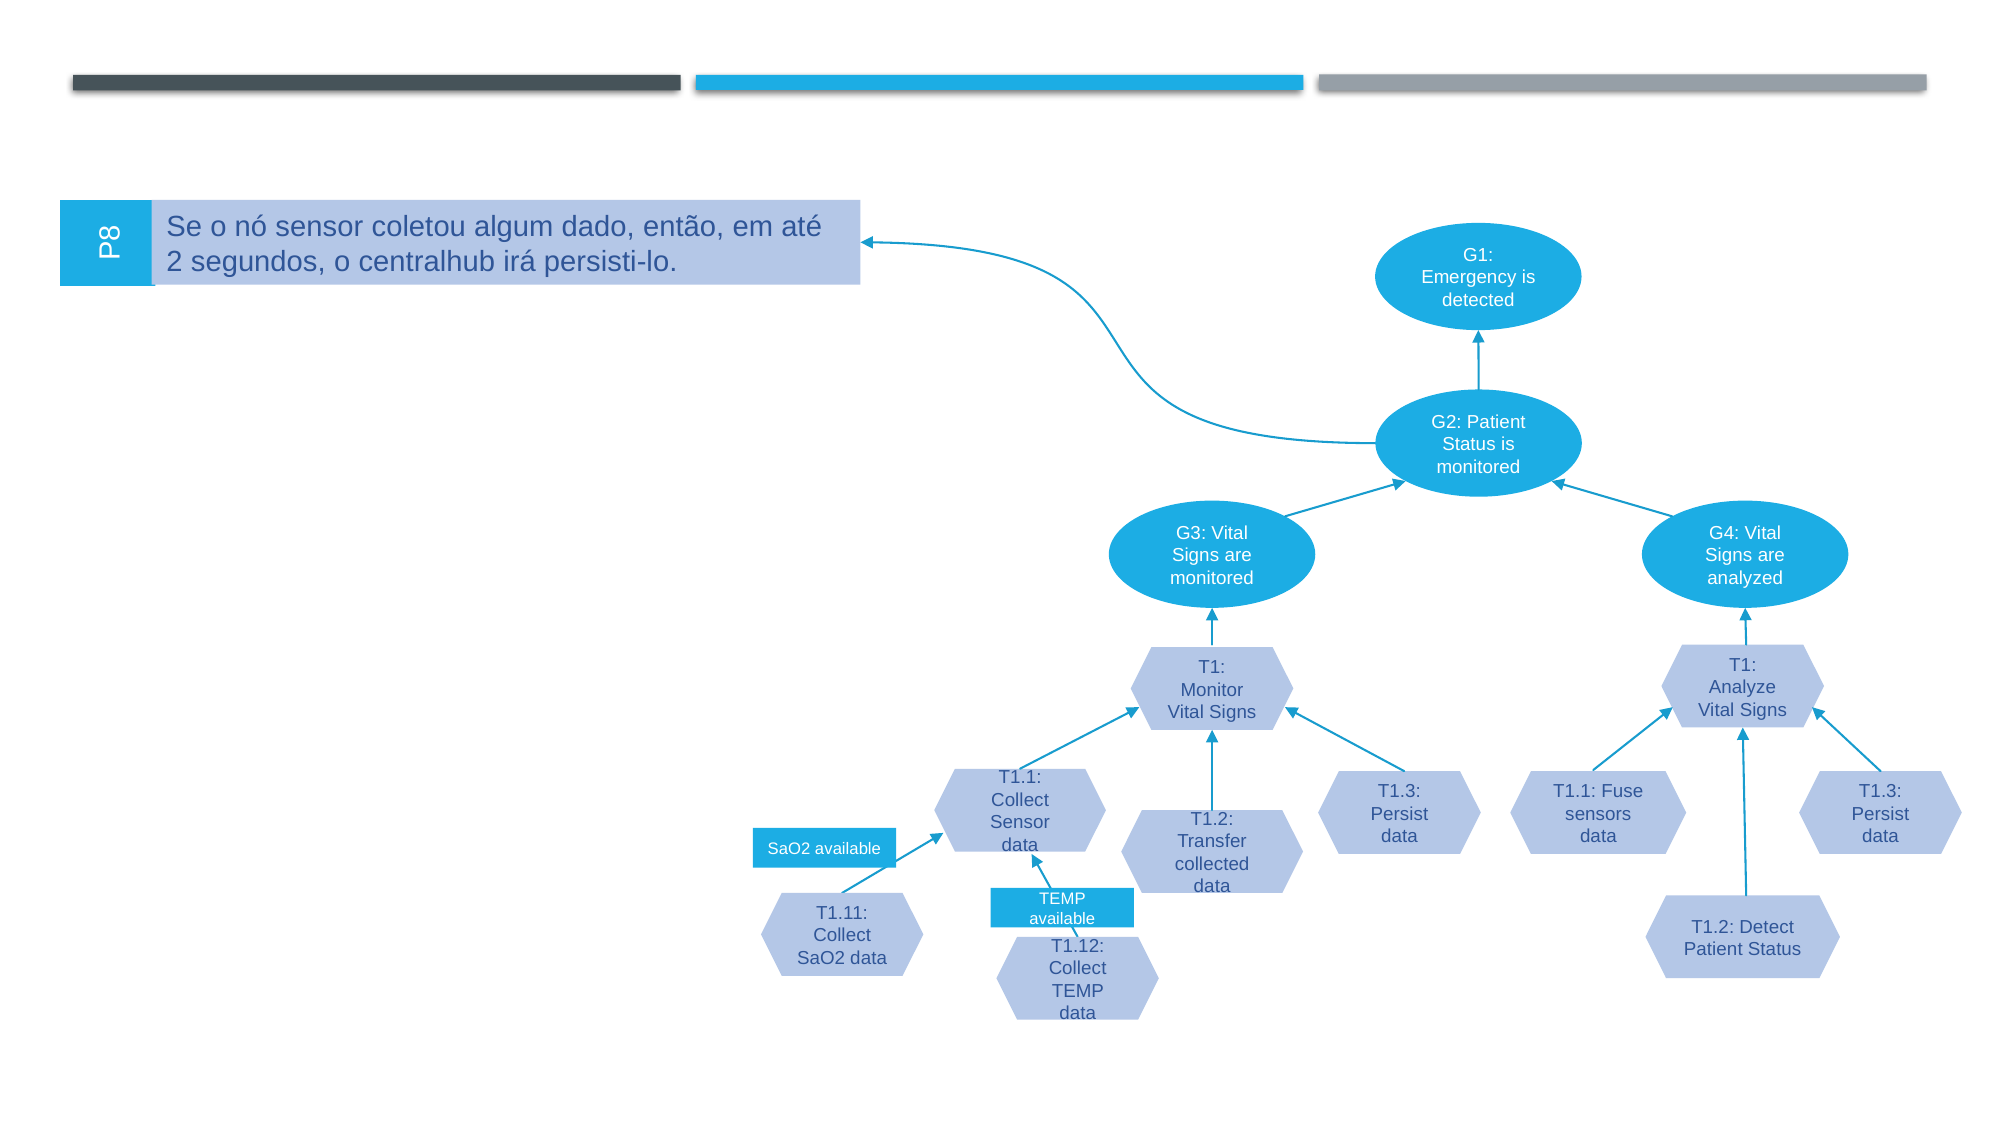

Se o nó sensor coletou algum dado, então, em até 2 segundos, o centralhub irá persisti-lo.
P8
G1: Emergency is detected
G2: Patient Status is monitored
G3: Vital Signs are monitored
G4: Vital Signs are analyzed
T1: Analyze Vital Signs
T1: Monitor Vital Signs
T1.1: Collect Sensor data
T1.3: Persist data
T1.1: Fuse sensors data
T1.3: Persist data
T1.2: Transfer collected data
SaO2 available
TEMP available
T1.11: Collect SaO2 data
T1.2: Detect Patient Status
T1.12: Collect TEMP data